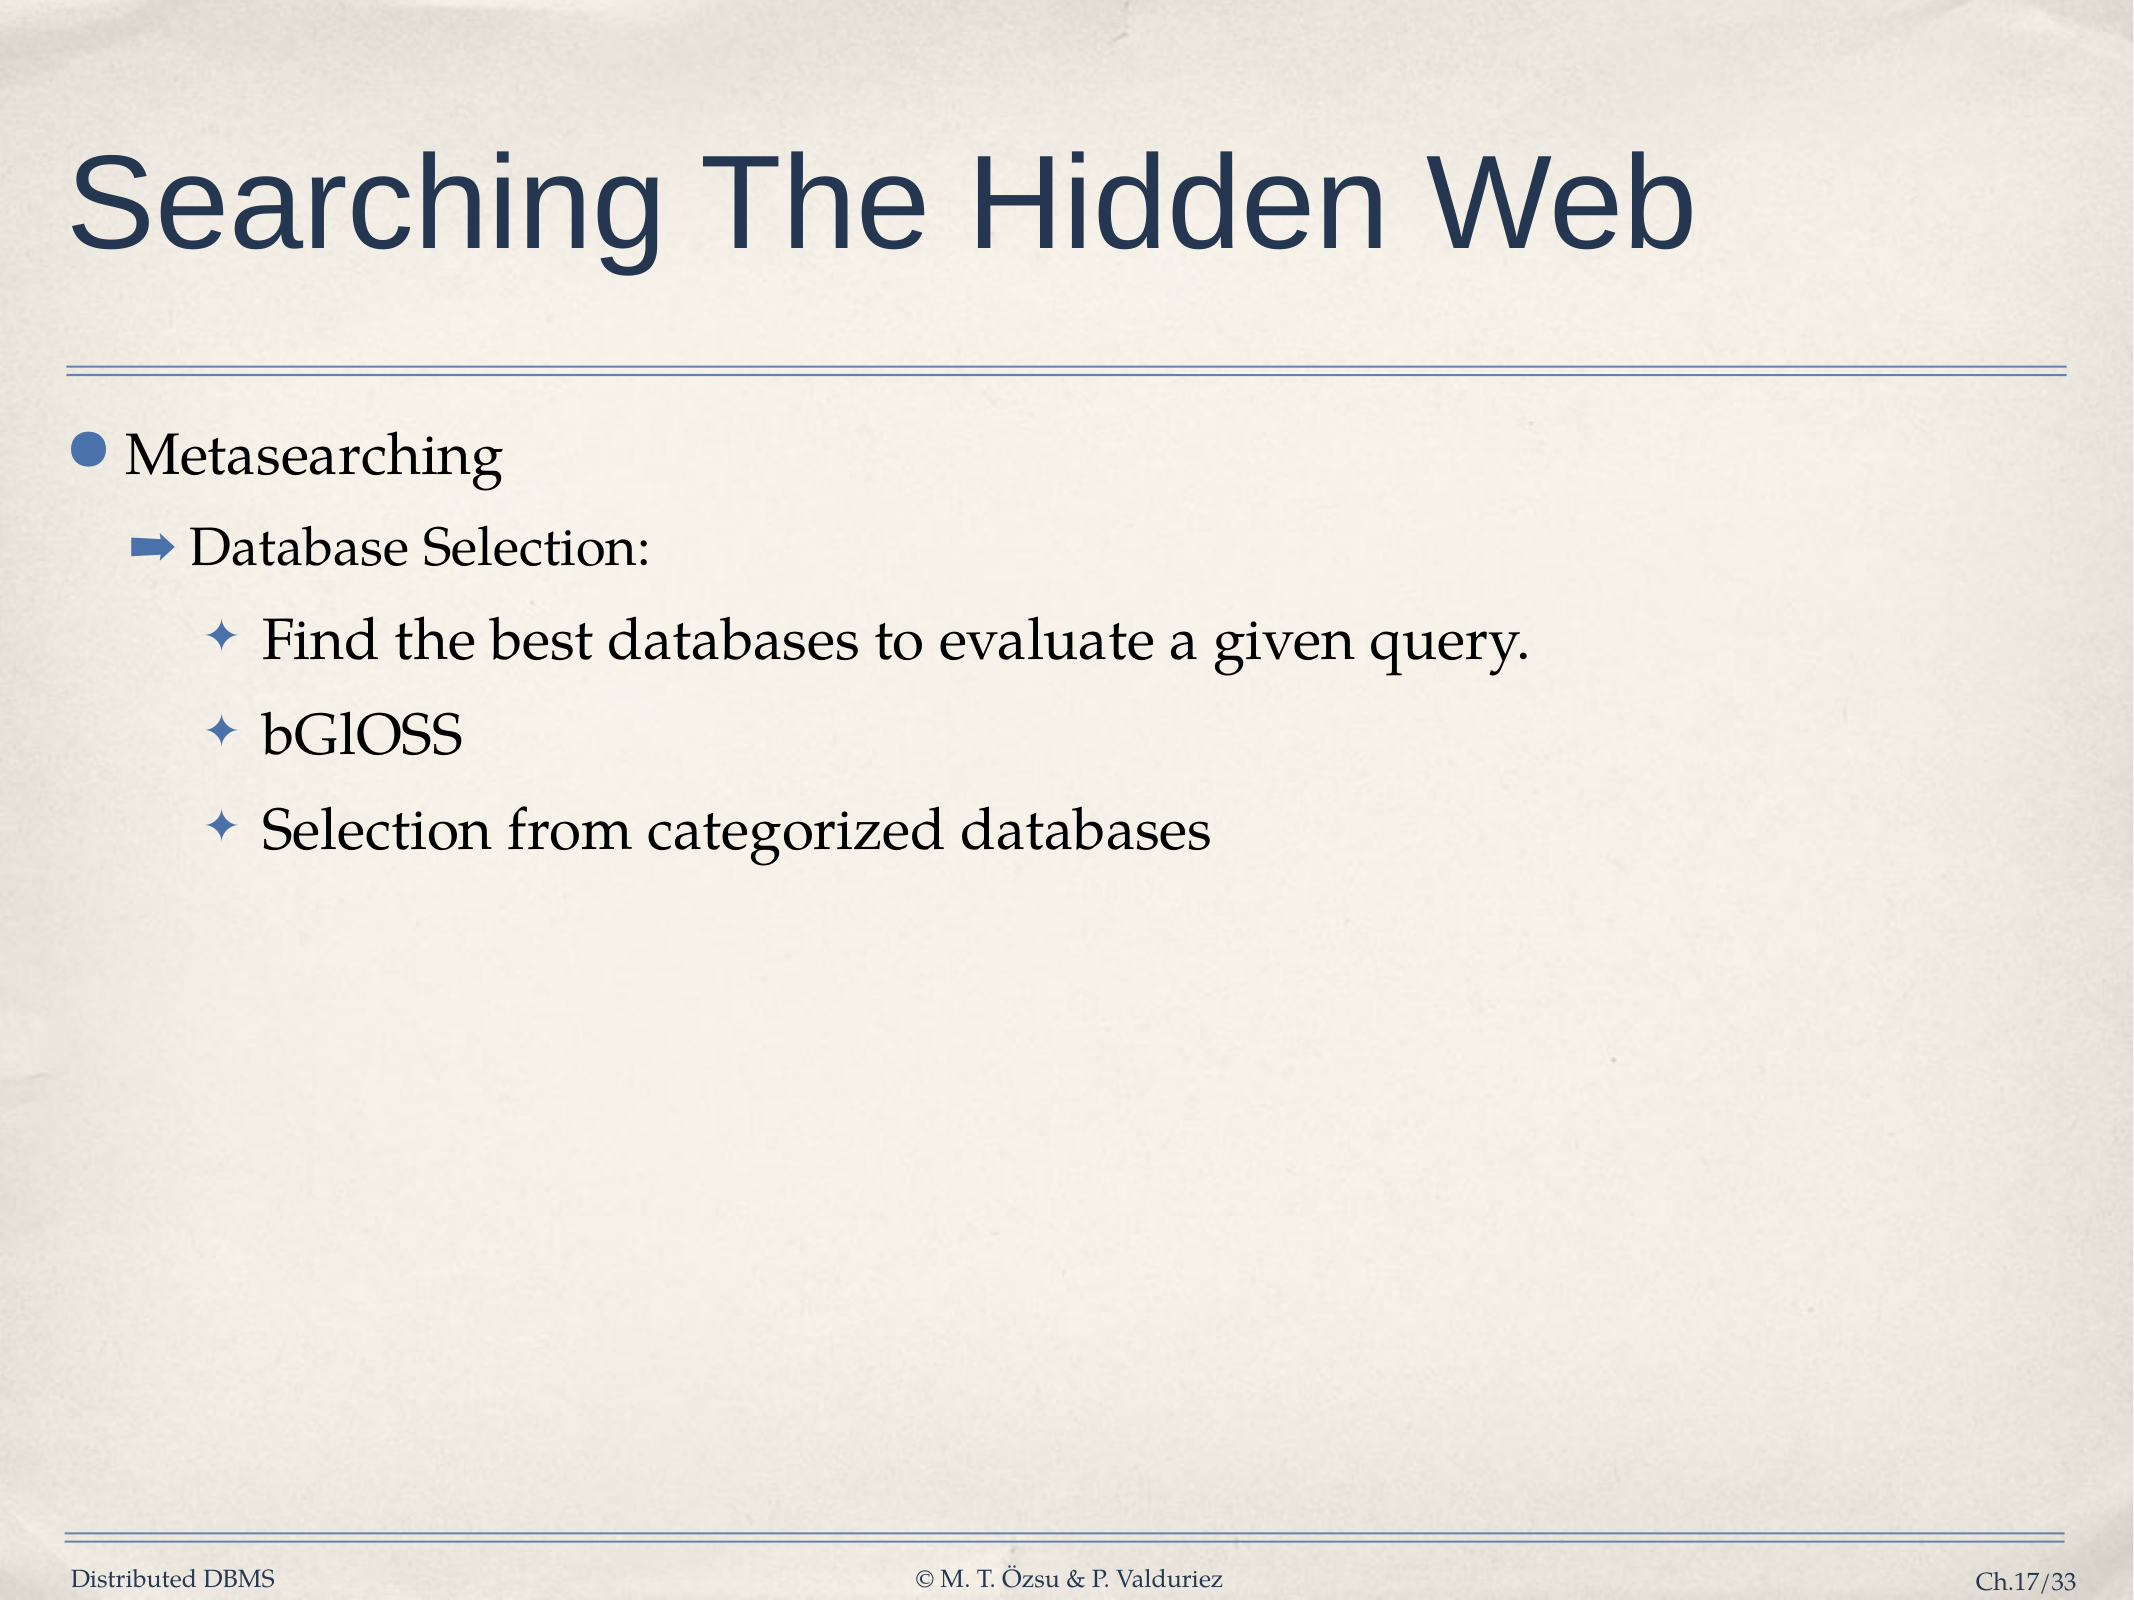

# Searching The Hidden Web
Metasearching
Database Selection:
Find the best databases to evaluate a given query.
bGlOSS
Selection from categorized databases